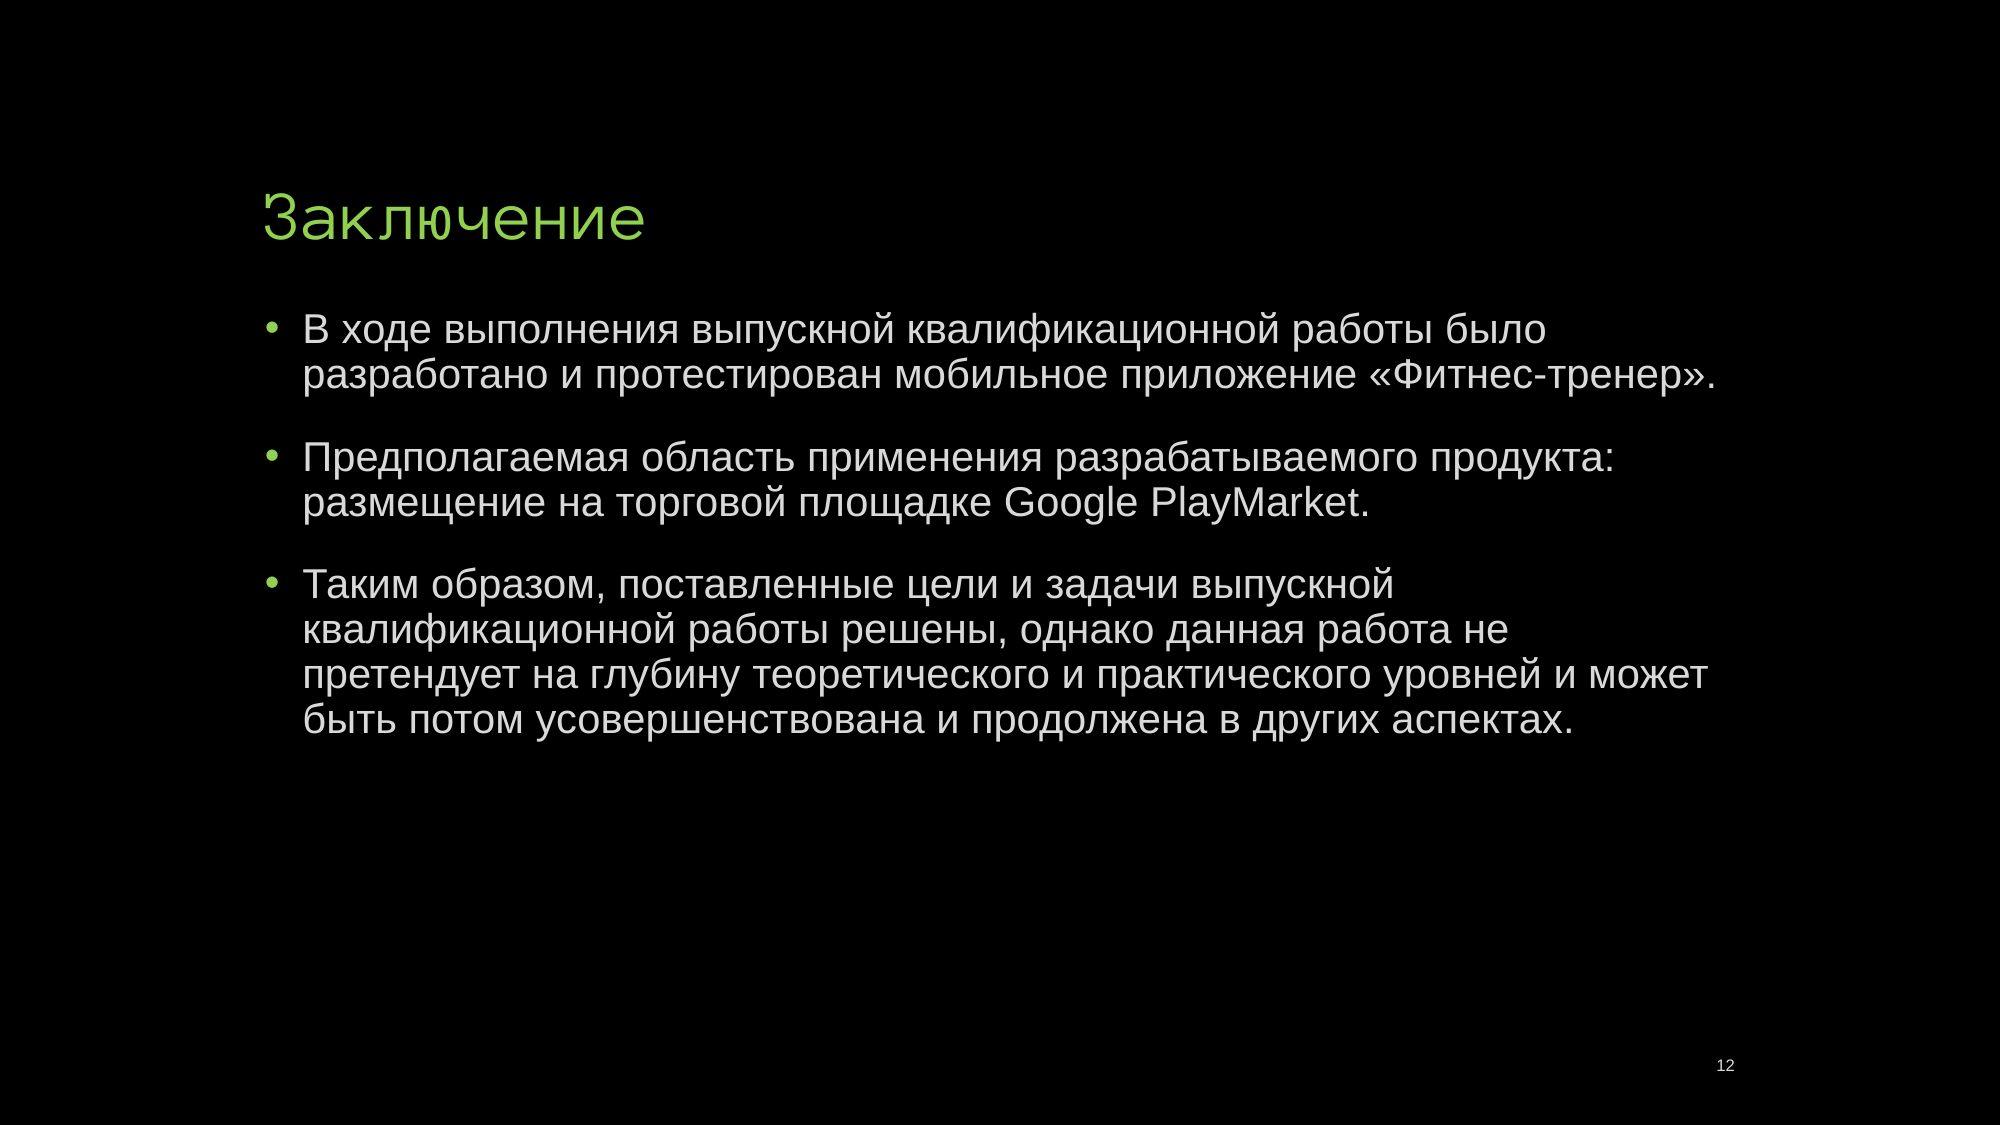

# Заключение
В ходе выполнения выпускной квалификационной работы было разработано и протестирован мобильное приложение «Фитнес-тренер».
Предполагаемая область применения разрабатываемого продукта: размещение на торговой площадке Google PlayMarket.
Таким образом, поставленные цели и задачи выпускной квалификационной работы решены, однако данная работа не претендует на глубину теоретического и практического уровней и может быть потом усовершенствована и продолжена в других аспектах.

12